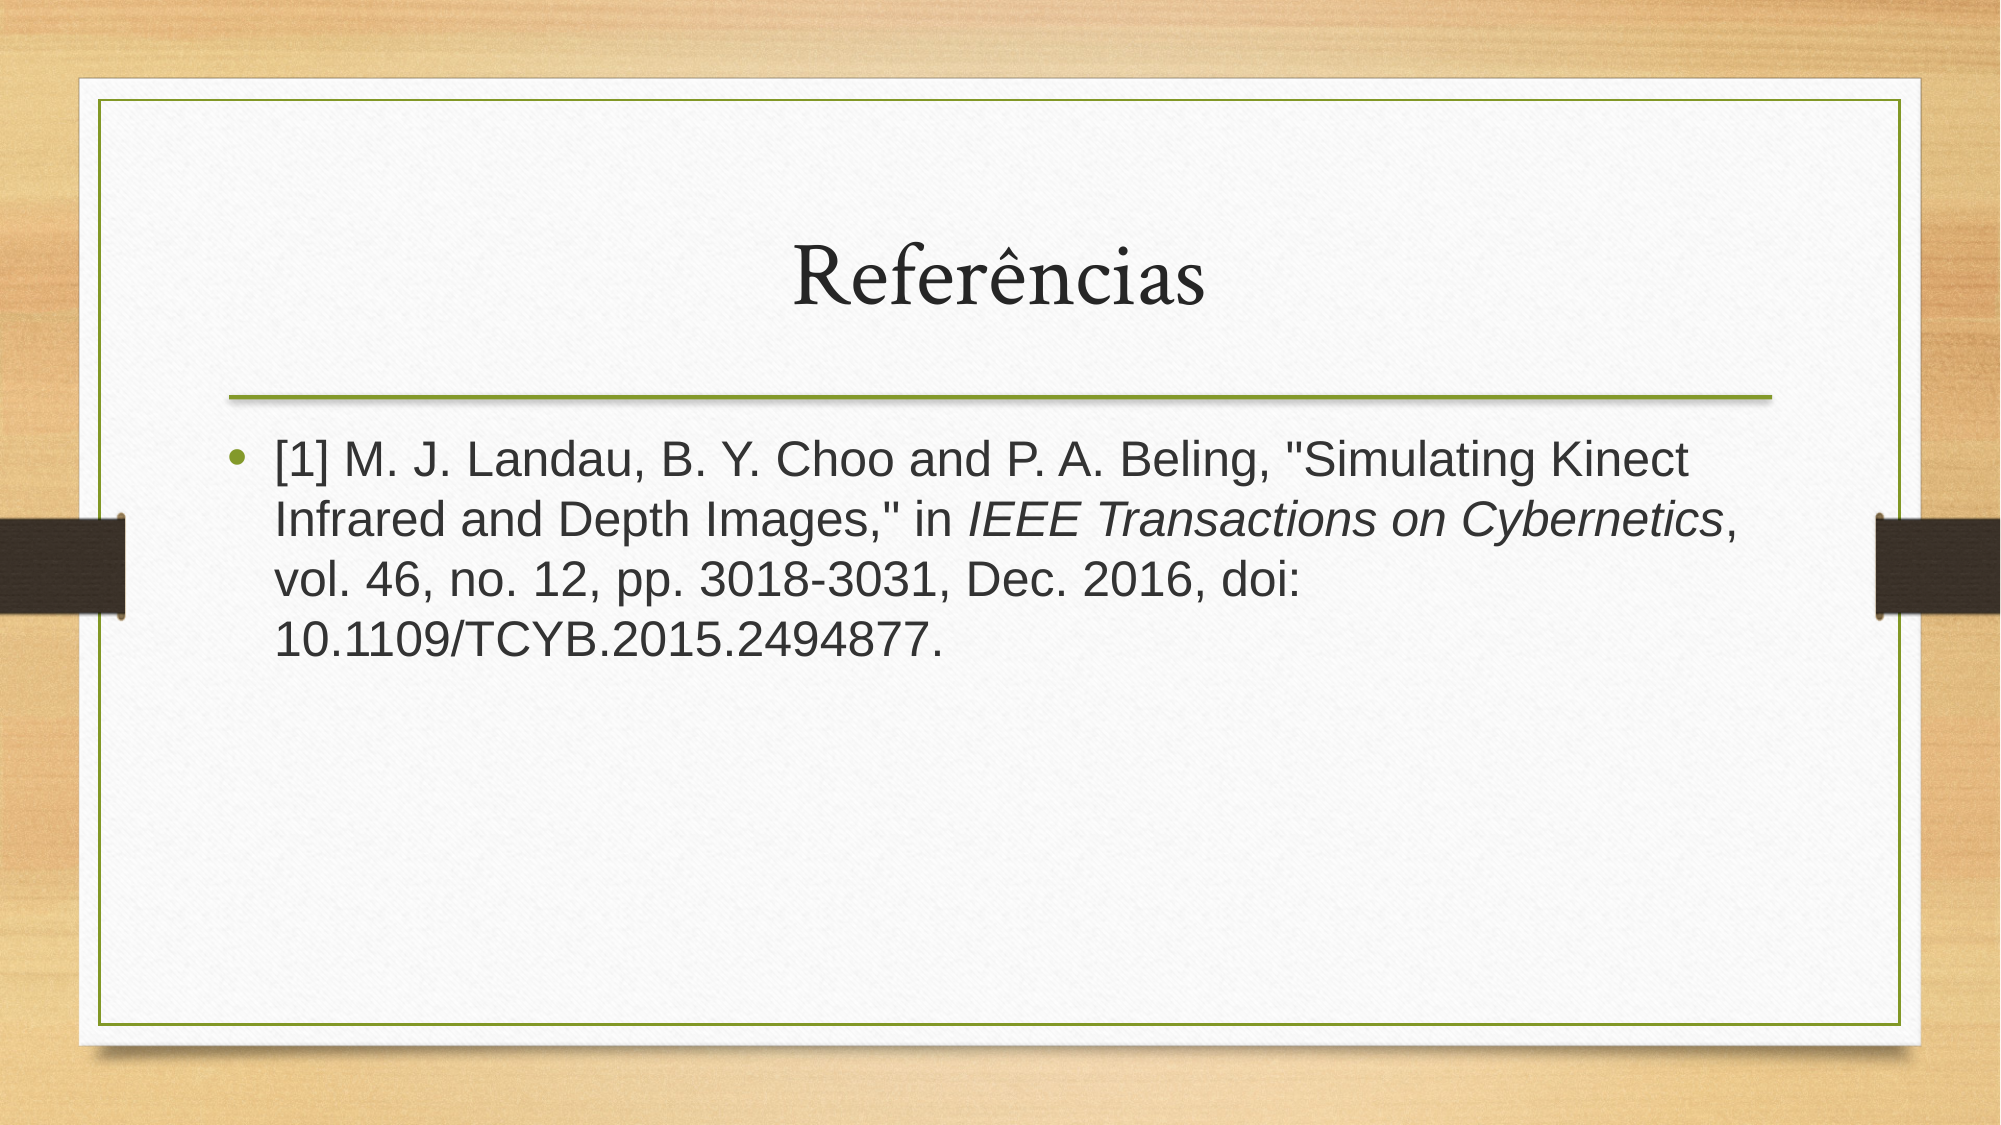

Referências
[1] M. J. Landau, B. Y. Choo and P. A. Beling, "Simulating Kinect Infrared and Depth Images," in IEEE Transactions on Cybernetics, vol. 46, no. 12, pp. 3018-3031, Dec. 2016, doi: 10.1109/TCYB.2015.2494877.